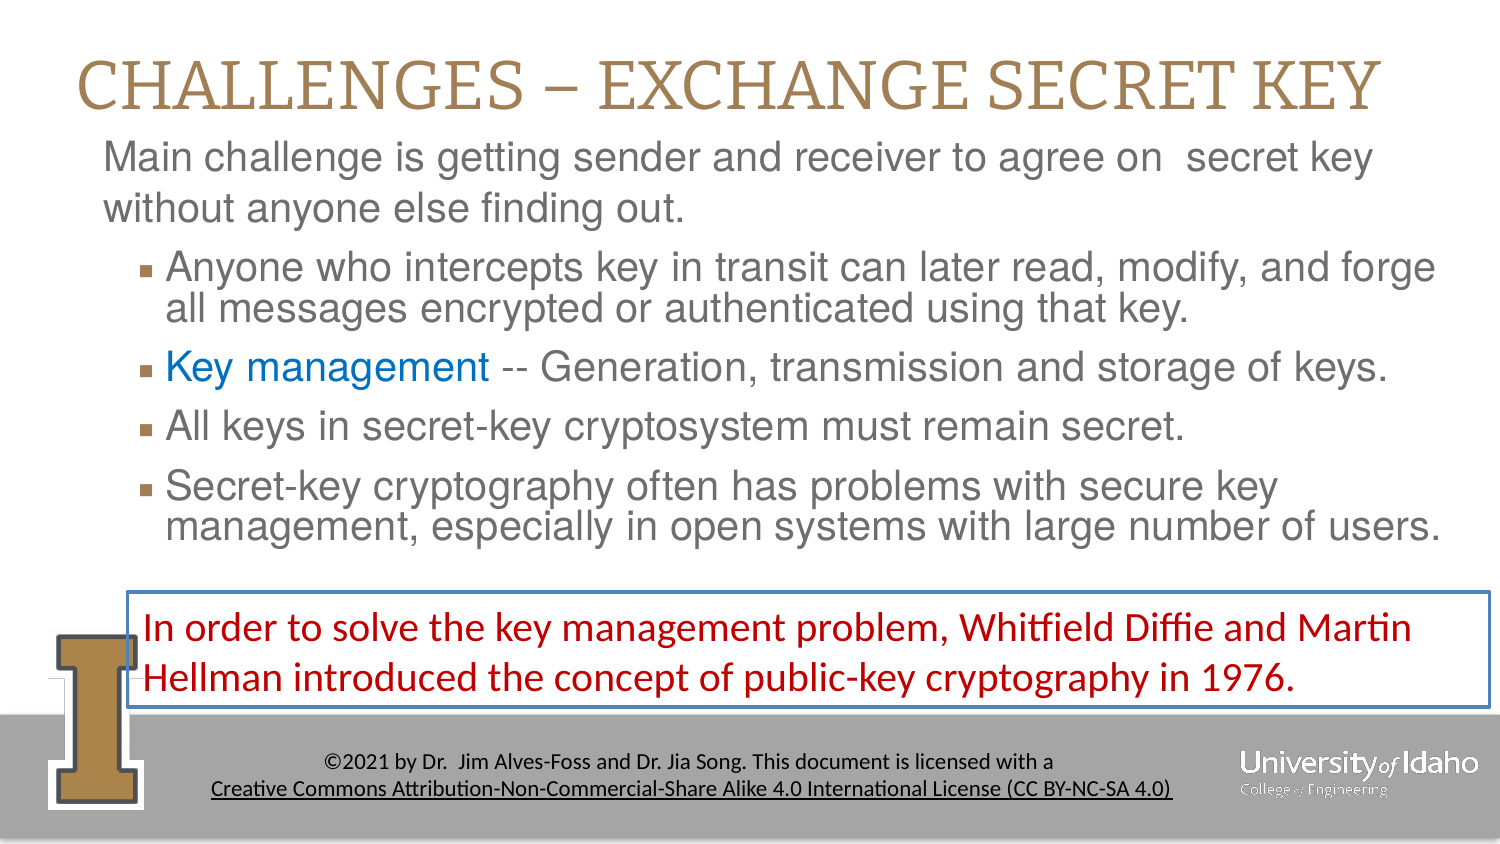

# CHALLENGES – EXCHANGE SECRET KEY
Main challenge is getting sender and receiver to agree on  secret key without anyone else finding out.
Anyone who intercepts key in transit can later read, modify, and forge all messages encrypted or authenticated using that key.
Key management -- Generation, transmission and storage of keys.
All keys in secret-key cryptosystem must remain secret.
Secret-key cryptography often has problems with secure key management, especially in open systems with large number of users.
In order to solve the key management problem, Whitfield Diffie and Martin Hellman introduced the concept of public-key cryptography in 1976.
50